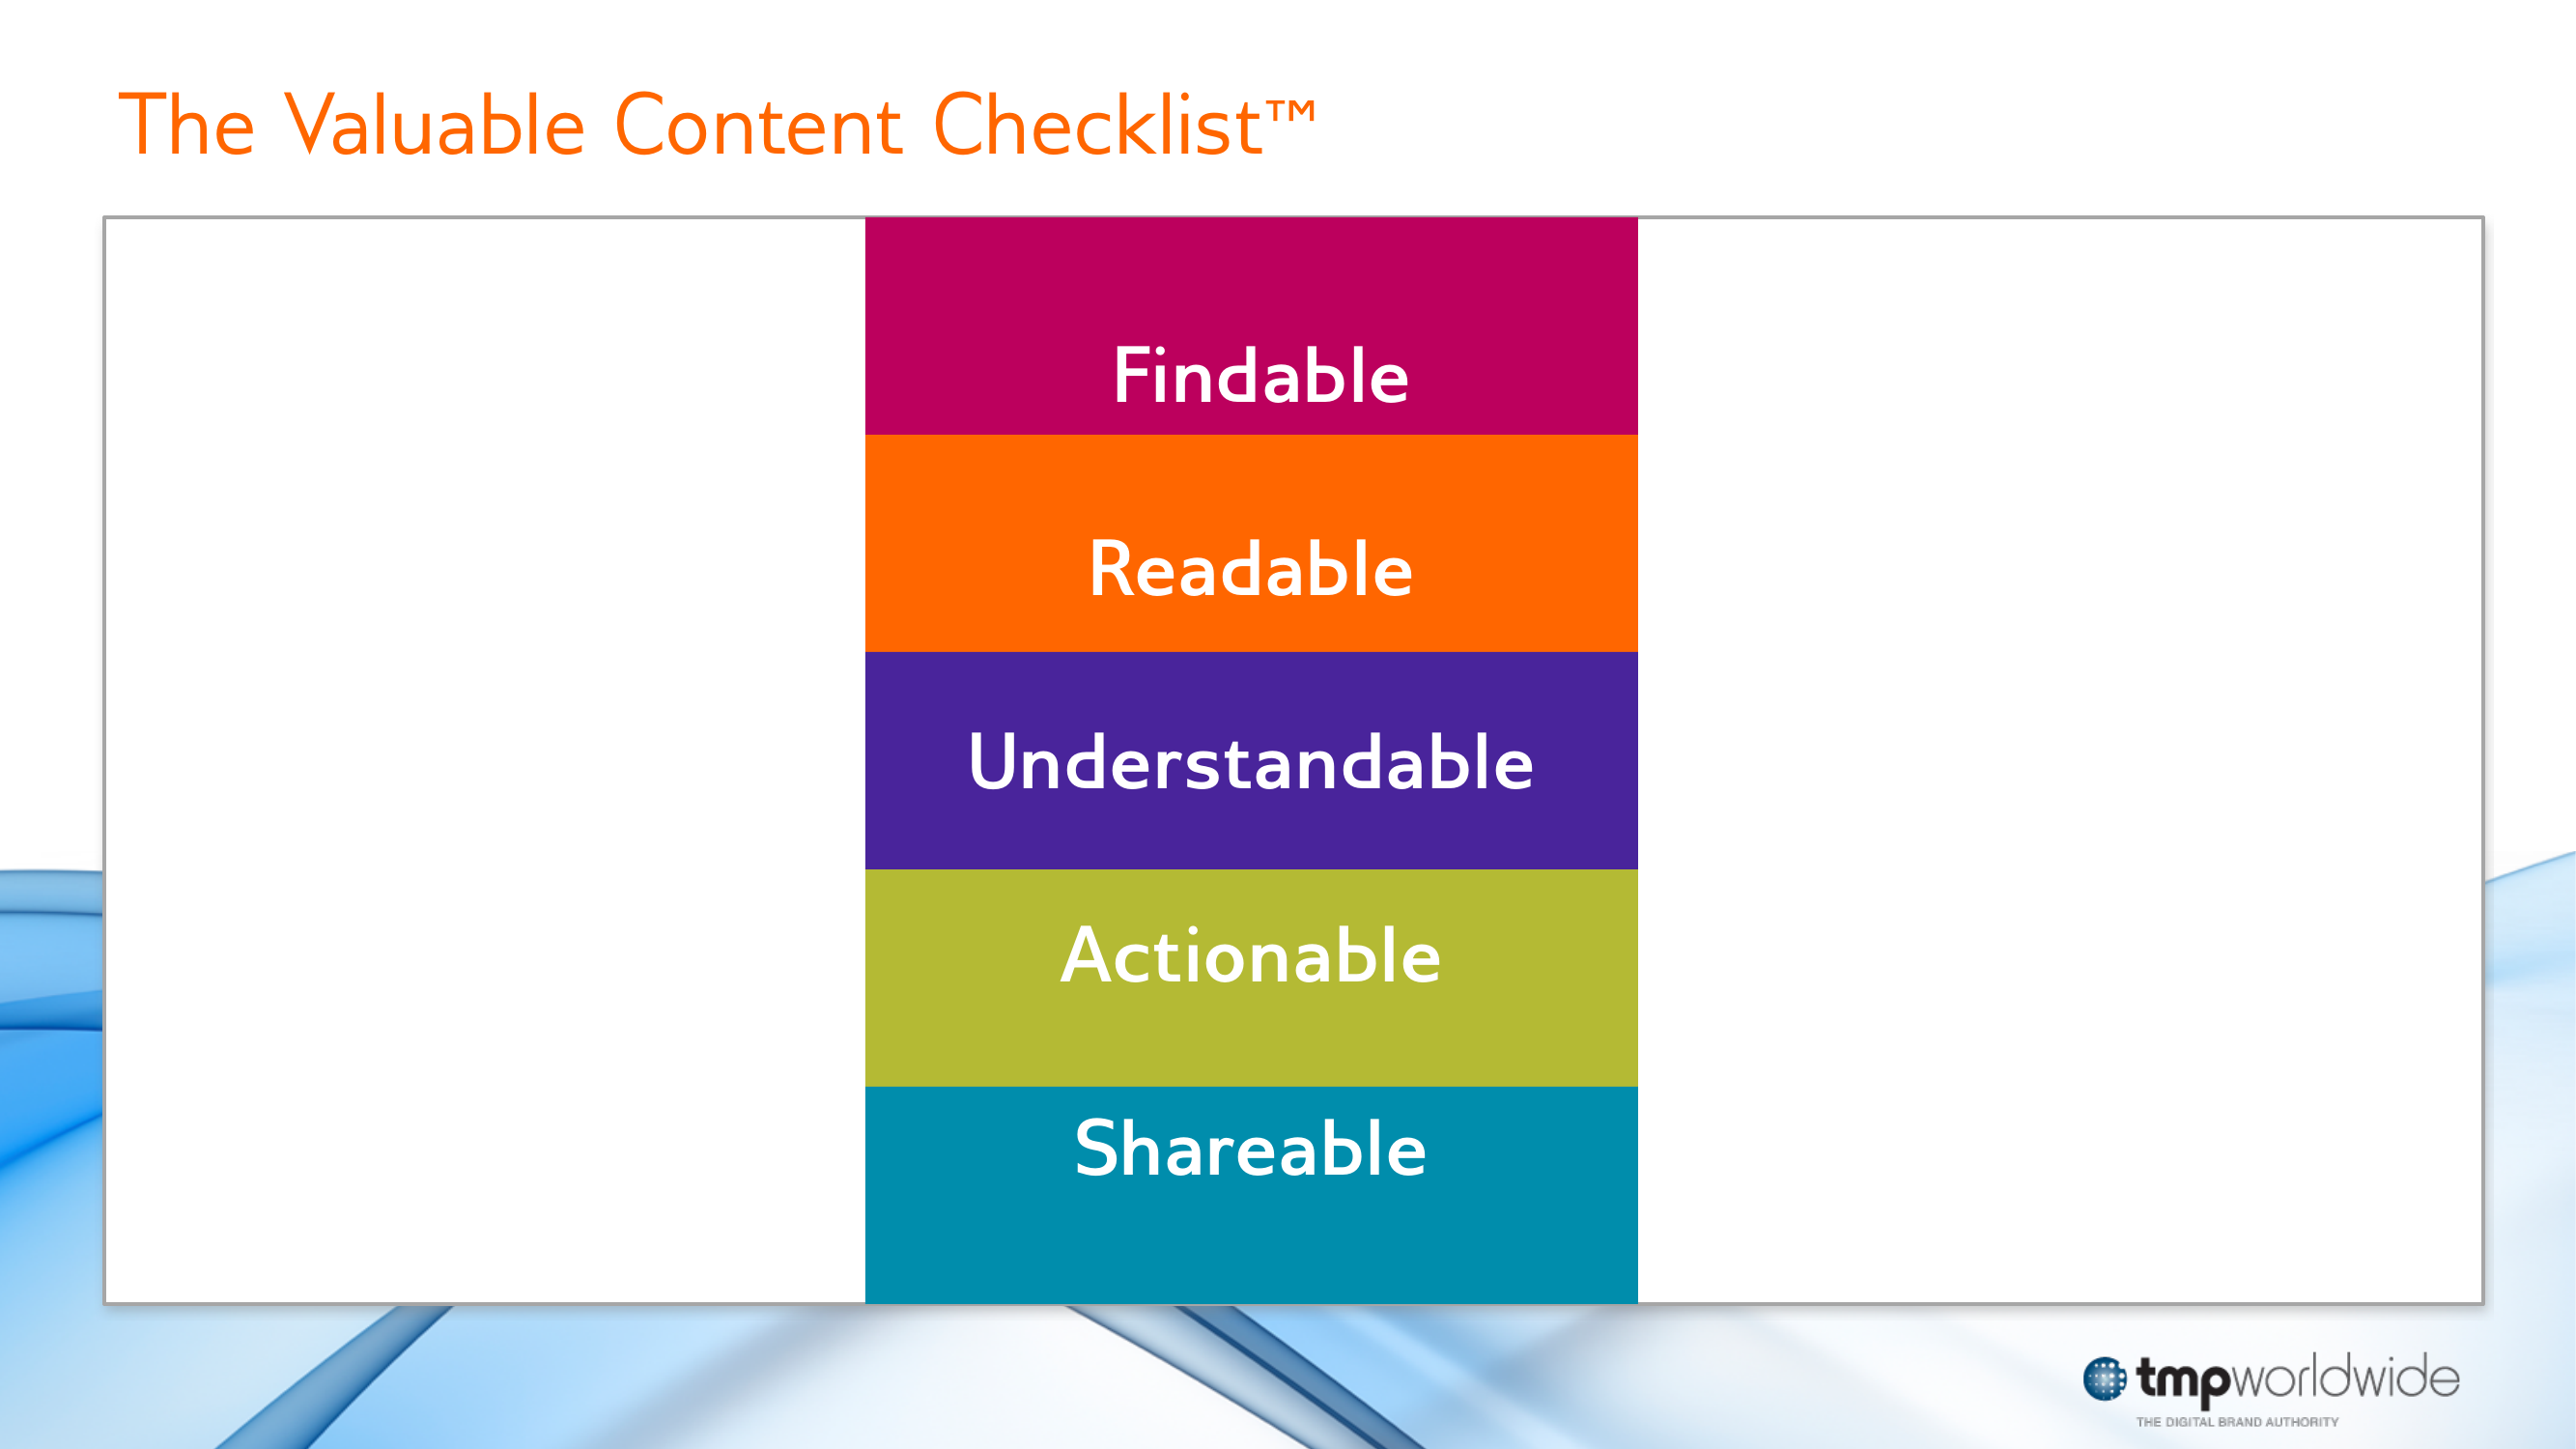

The Valuable Content Checklist™

 Findable

Readable

Understandable

Actionable

Shareable